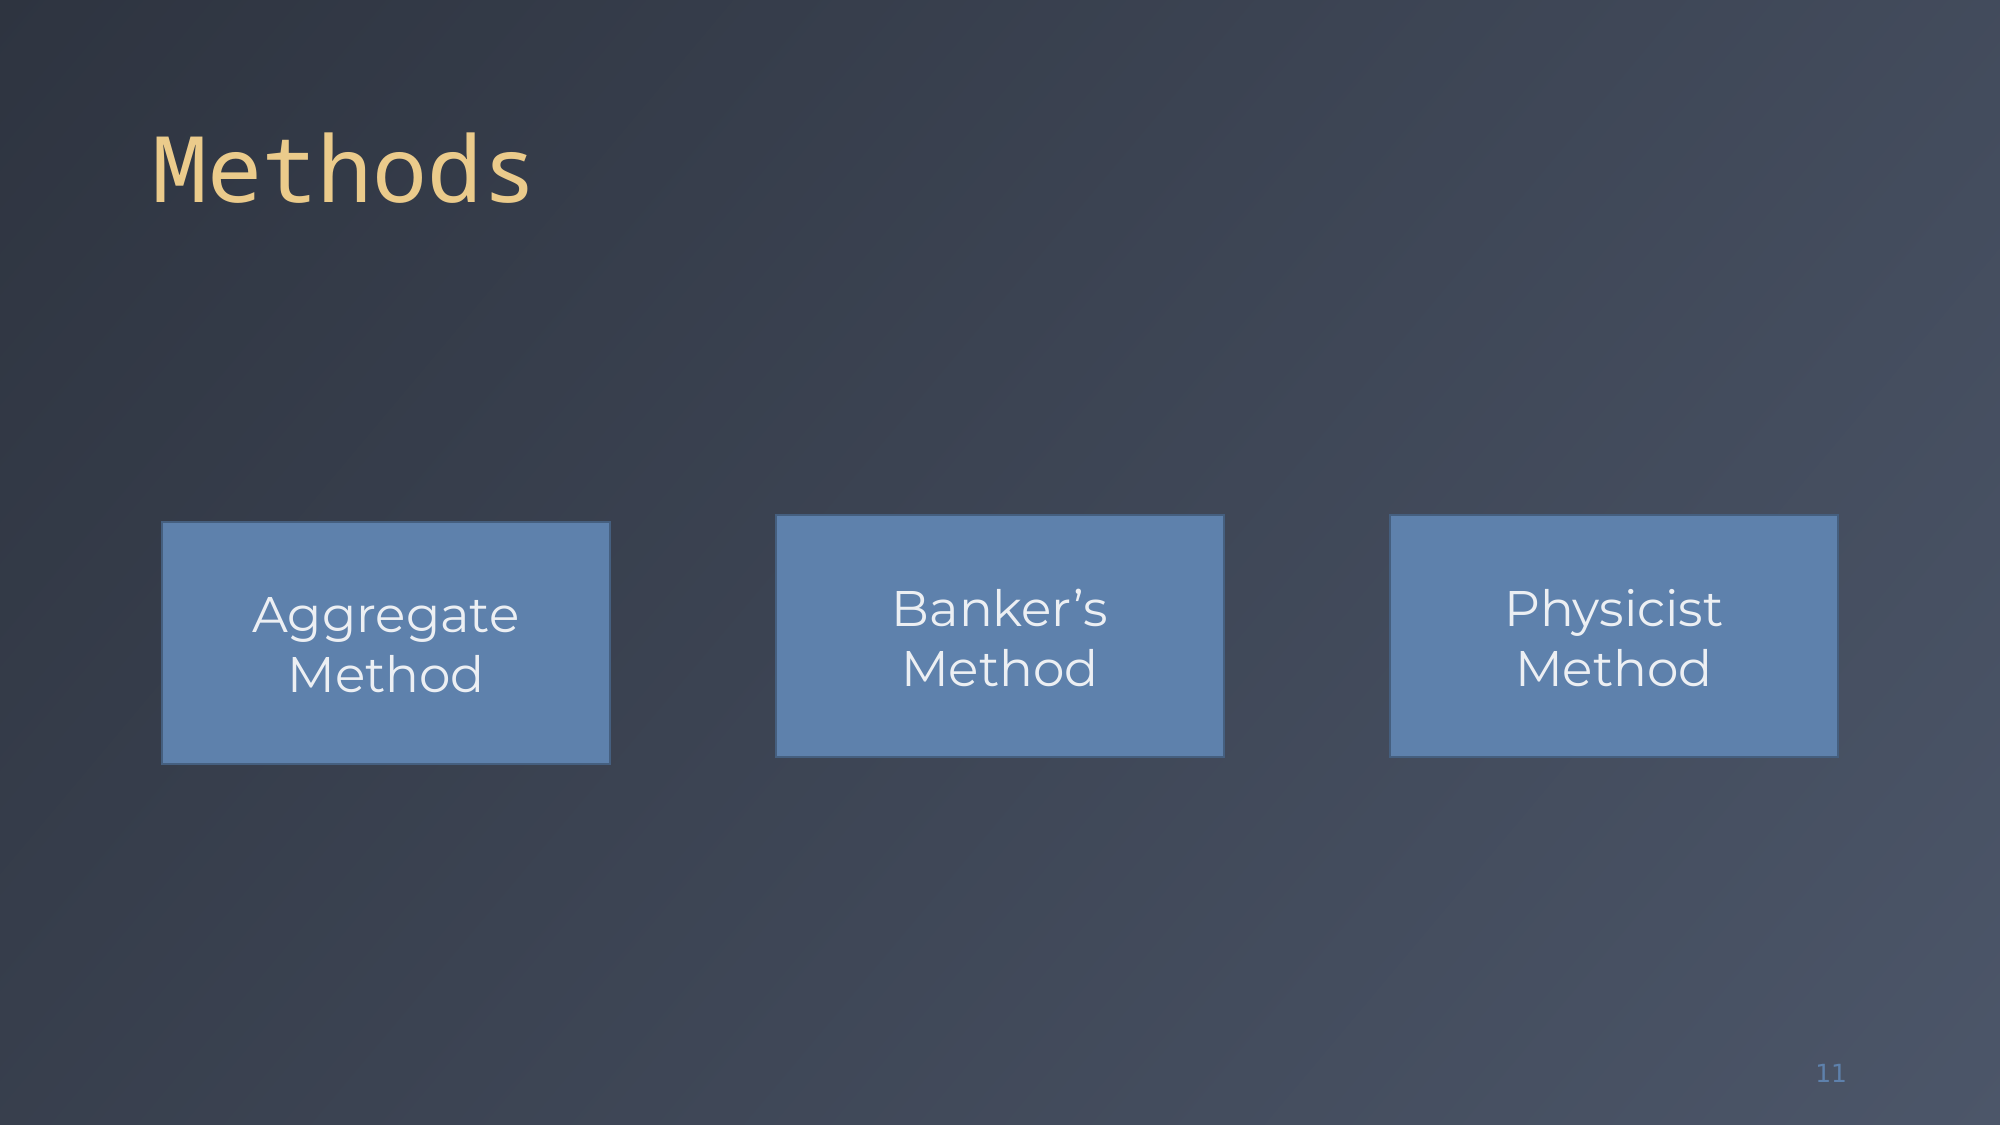

# Methods
Banker’s
Method
Physicist
Method
Aggregate
Method
11